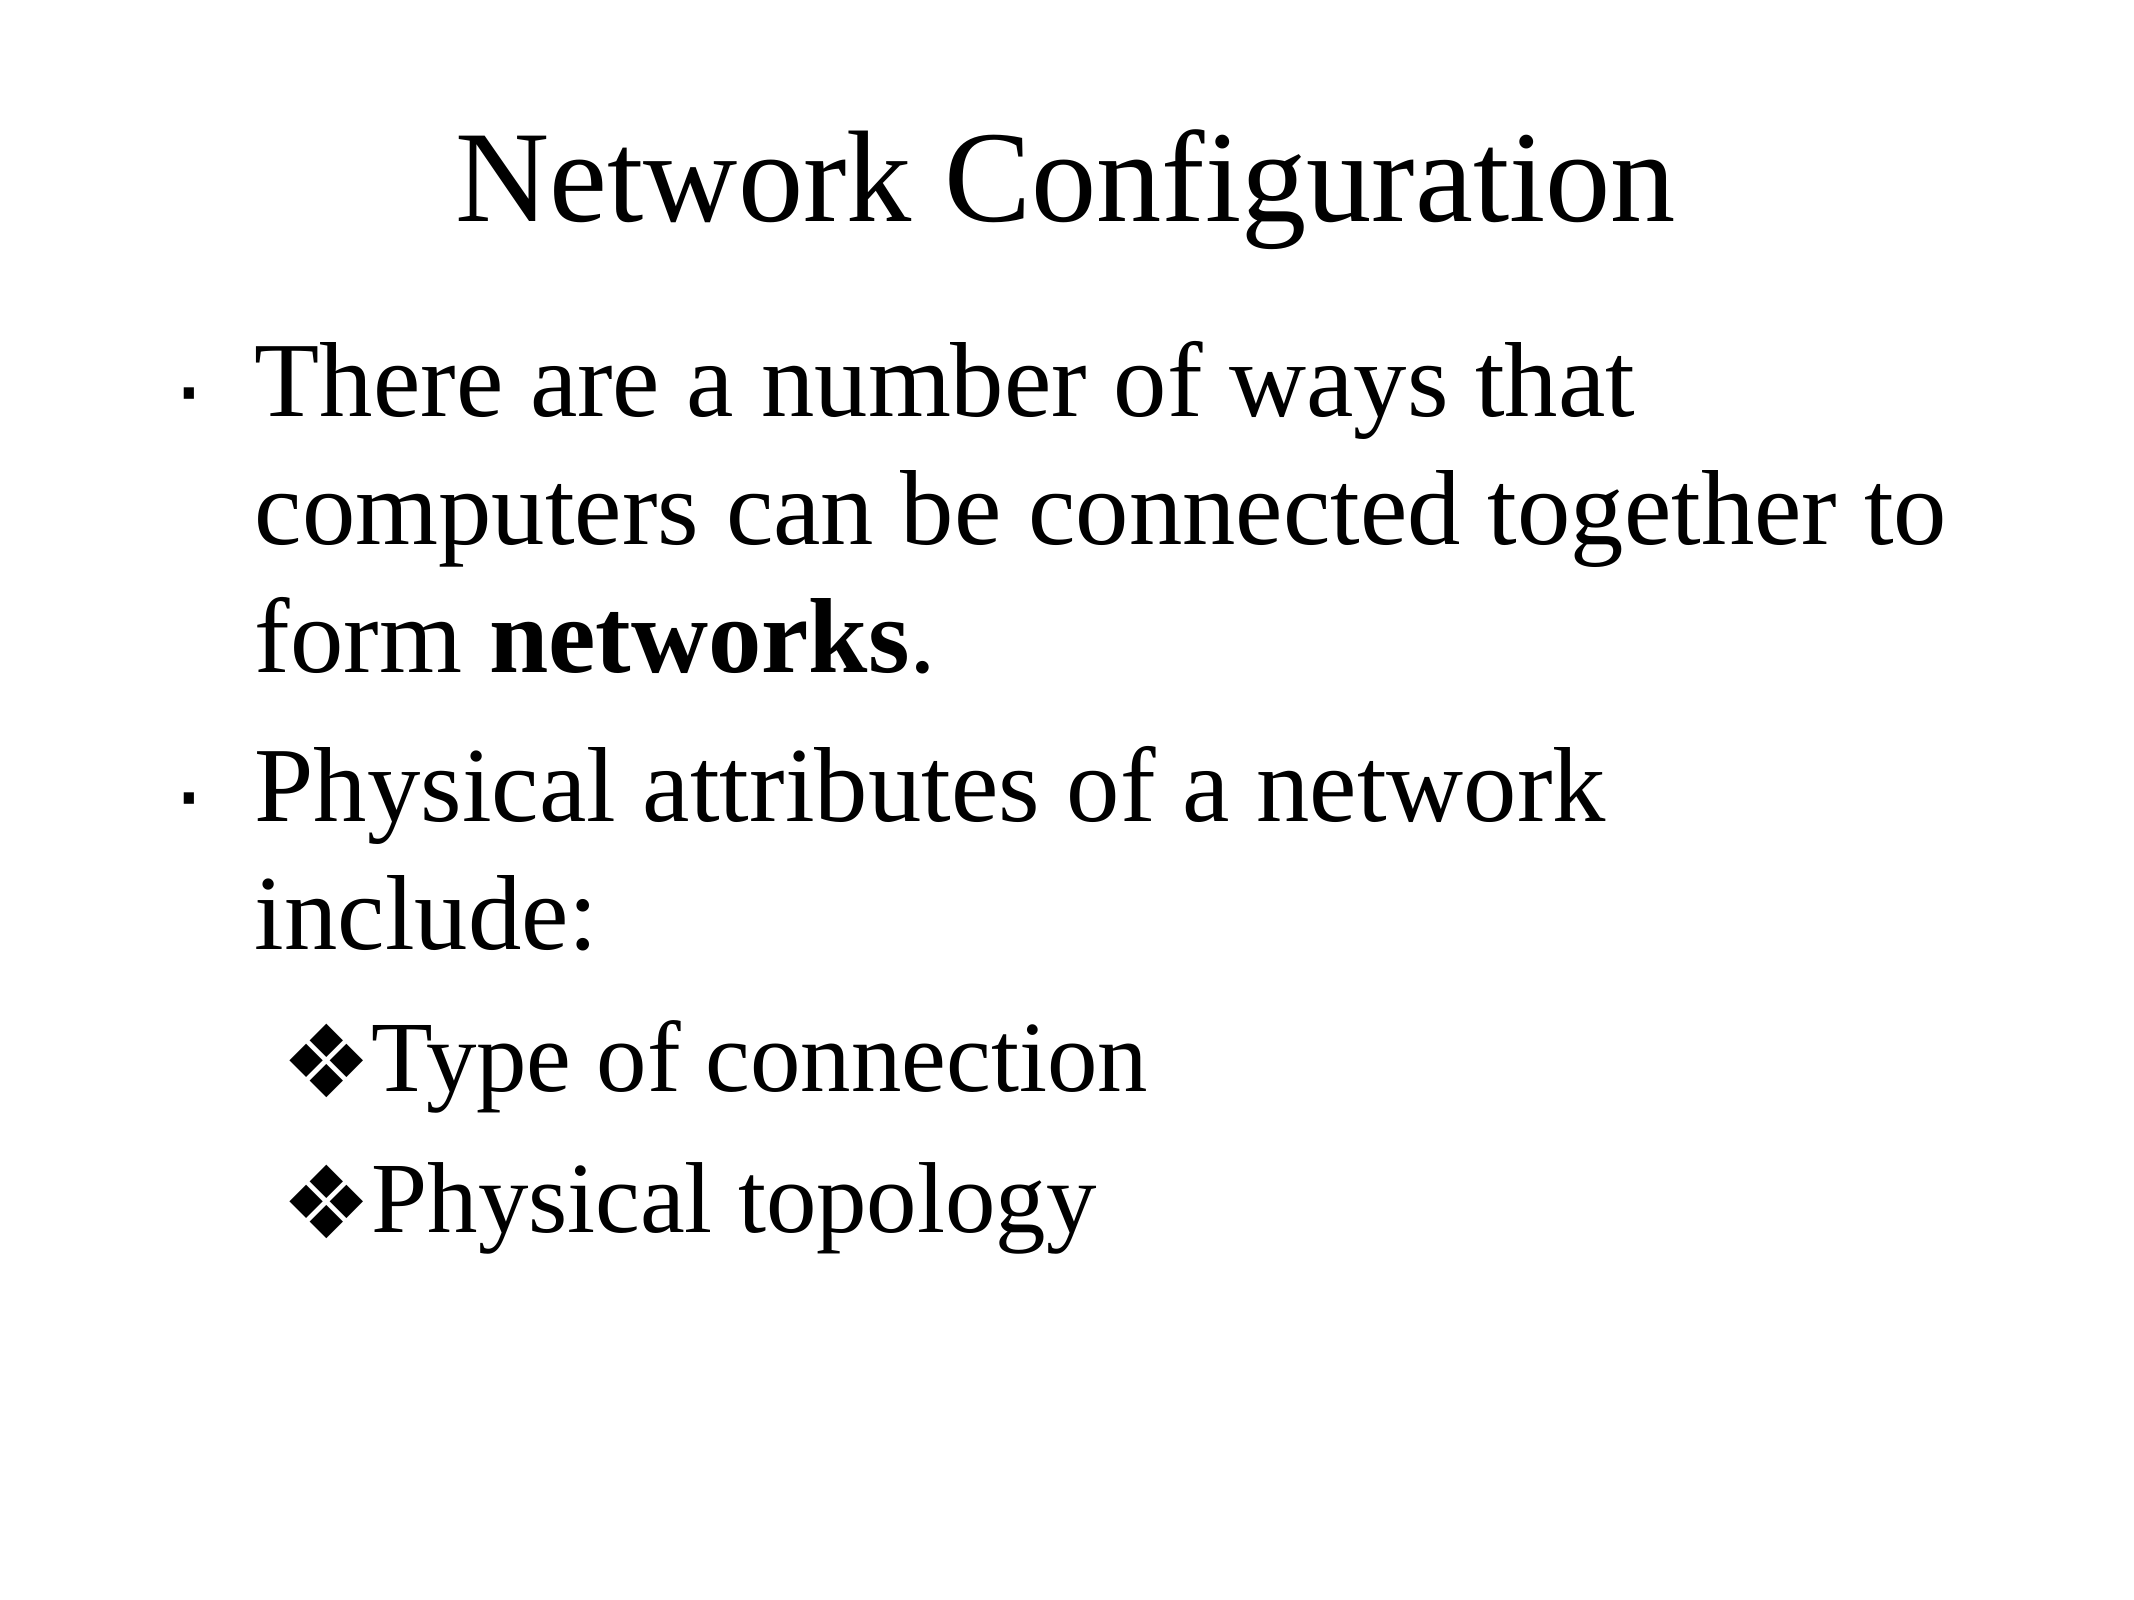

Network Configuration
There are a number of ways that computers can be connected together to form networks.
Physical attributes of a network include:
Type of connection
Physical topology